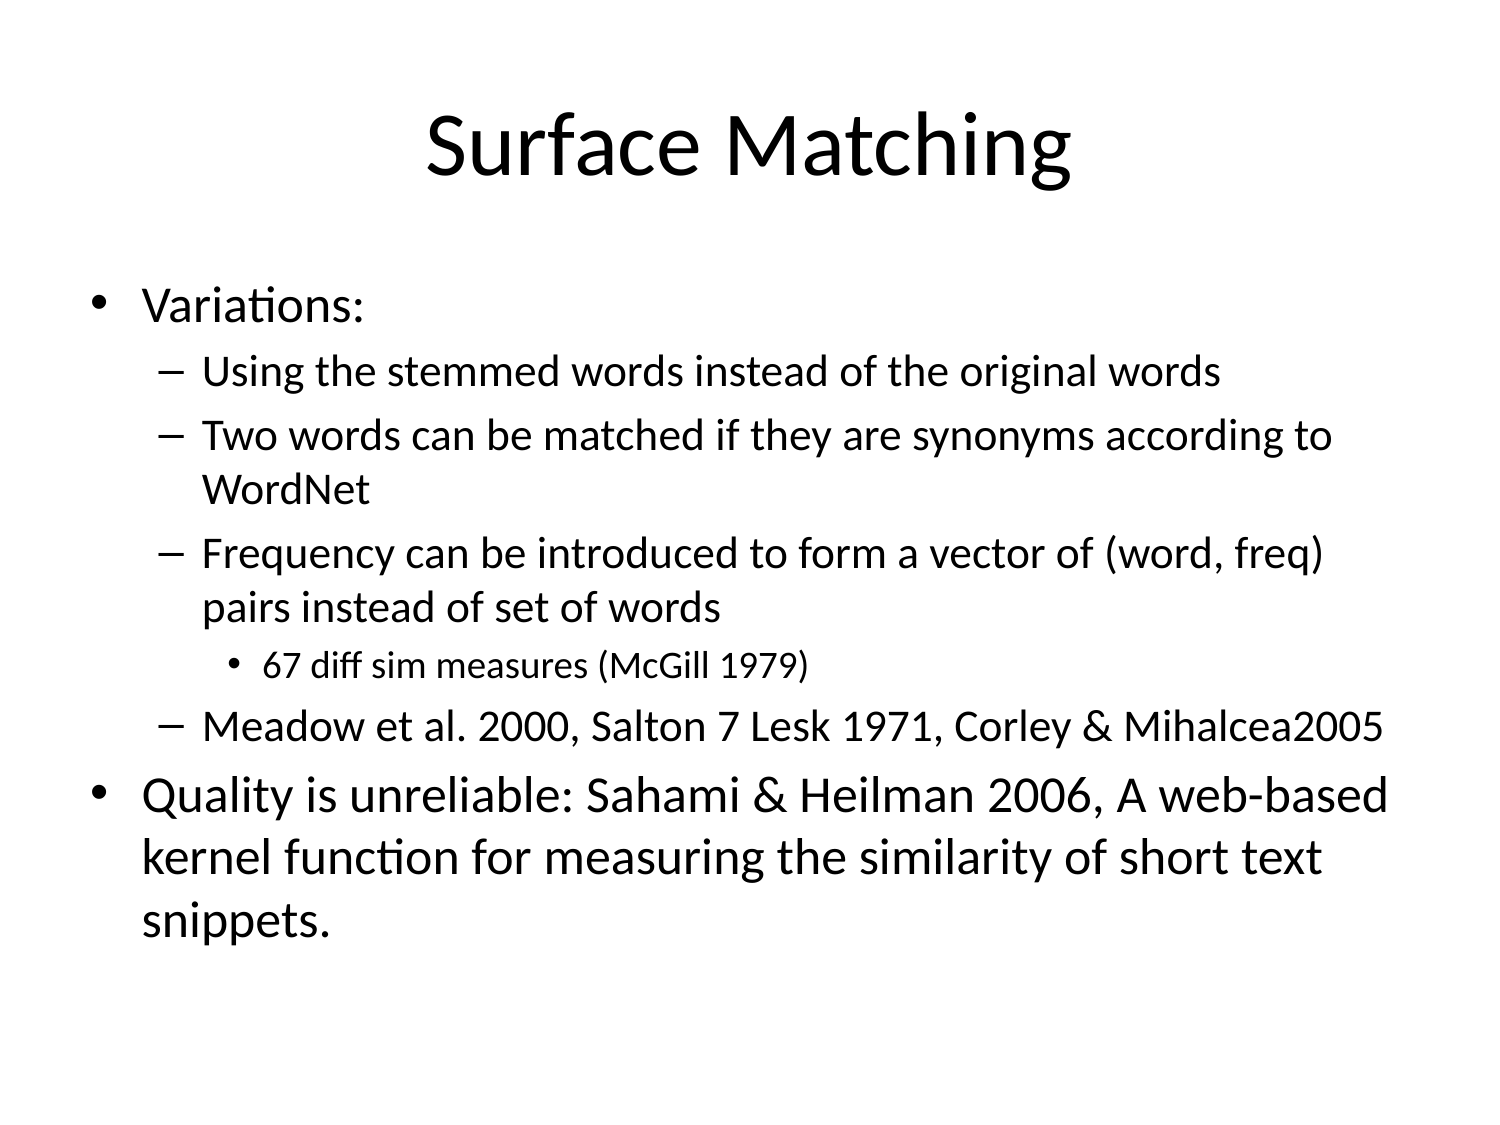

# Surface Matching
Variations:
Using the stemmed words instead of the original words
Two words can be matched if they are synonyms according to WordNet
Frequency can be introduced to form a vector of (word, freq) pairs instead of set of words
67 diff sim measures (McGill 1979)
Meadow et al. 2000, Salton 7 Lesk 1971, Corley & Mihalcea2005
Quality is unreliable: Sahami & Heilman 2006, A web-based kernel function for measuring the similarity of short text snippets.